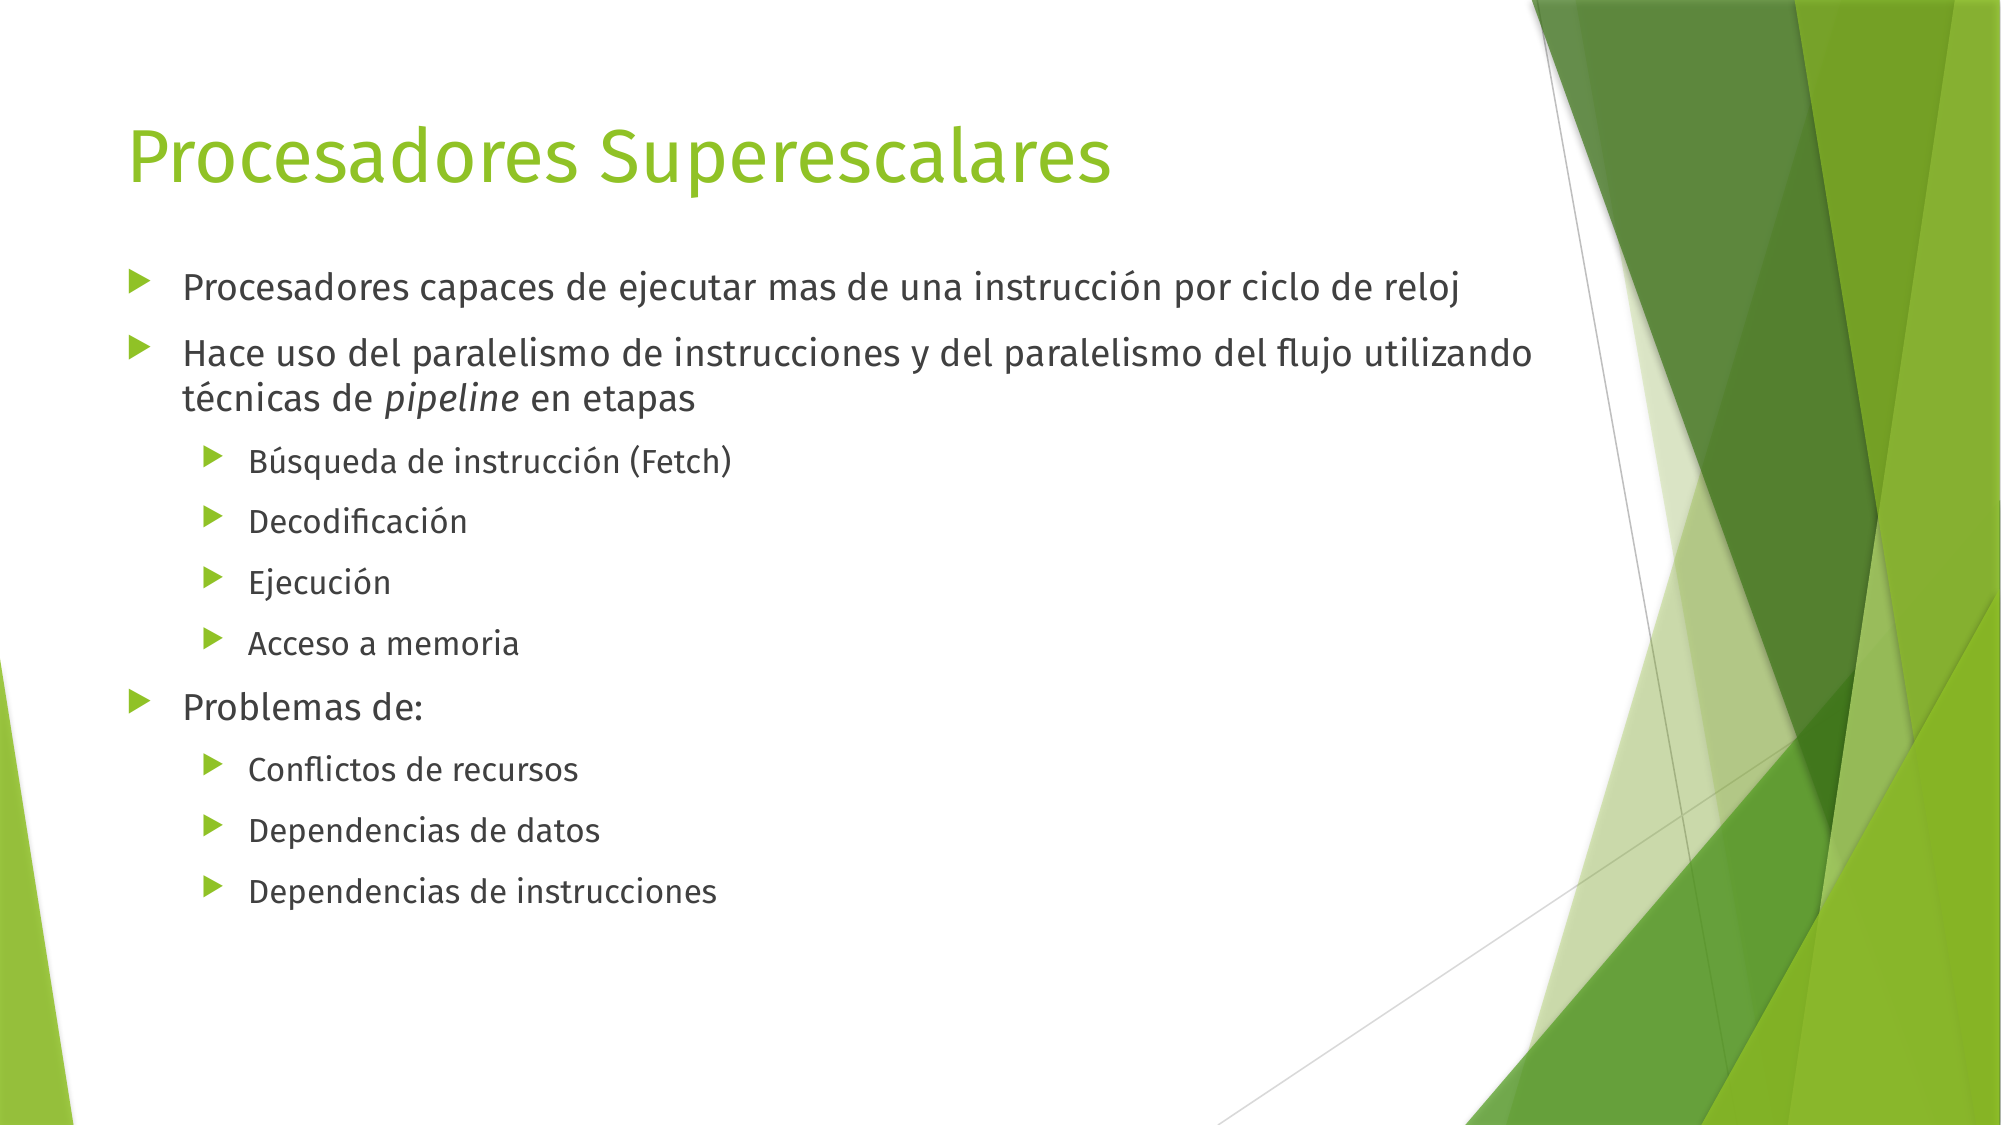

# Procesadores Superescalares
Procesadores capaces de ejecutar mas de una instrucción por ciclo de reloj
Hace uso del paralelismo de instrucciones y del paralelismo del flujo utilizando técnicas de pipeline en etapas
Búsqueda de instrucción (Fetch)
Decodificación
Ejecución
Acceso a memoria
Problemas de:
Conflictos de recursos
Dependencias de datos
Dependencias de instrucciones